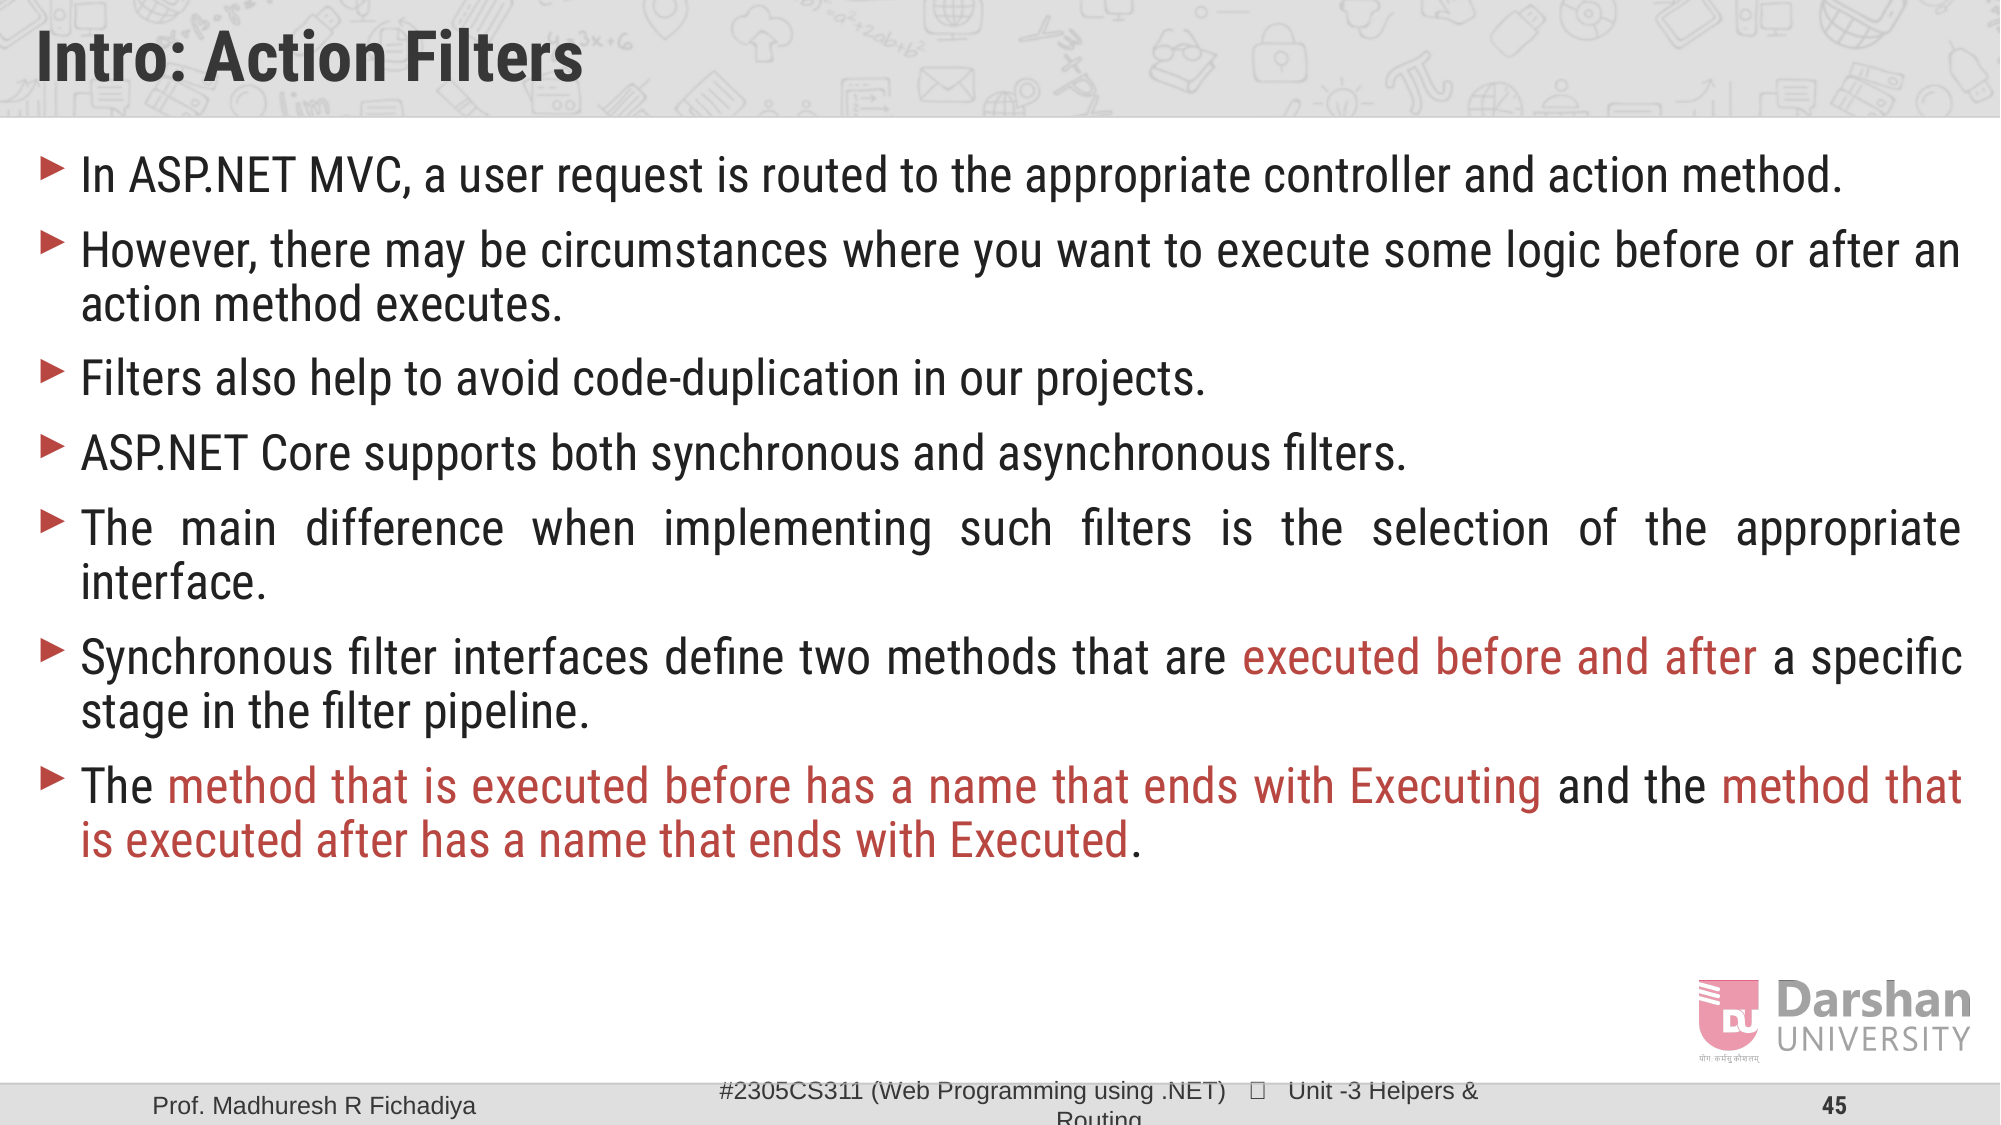

# Intro: Action Filters
In ASP.NET MVC, a user request is routed to the appropriate controller and action method.
However, there may be circumstances where you want to execute some logic before or after an action method executes.
Filters also help to avoid code-duplication in our projects.
ASP.NET Core supports both synchronous and asynchronous filters.
The main difference when implementing such filters is the selection of the appropriate interface.
Synchronous filter interfaces define two methods that are executed before and after a specific stage in the filter pipeline.
The method that is executed before has a name that ends with Executing and the method that is executed after has a name that ends with Executed.